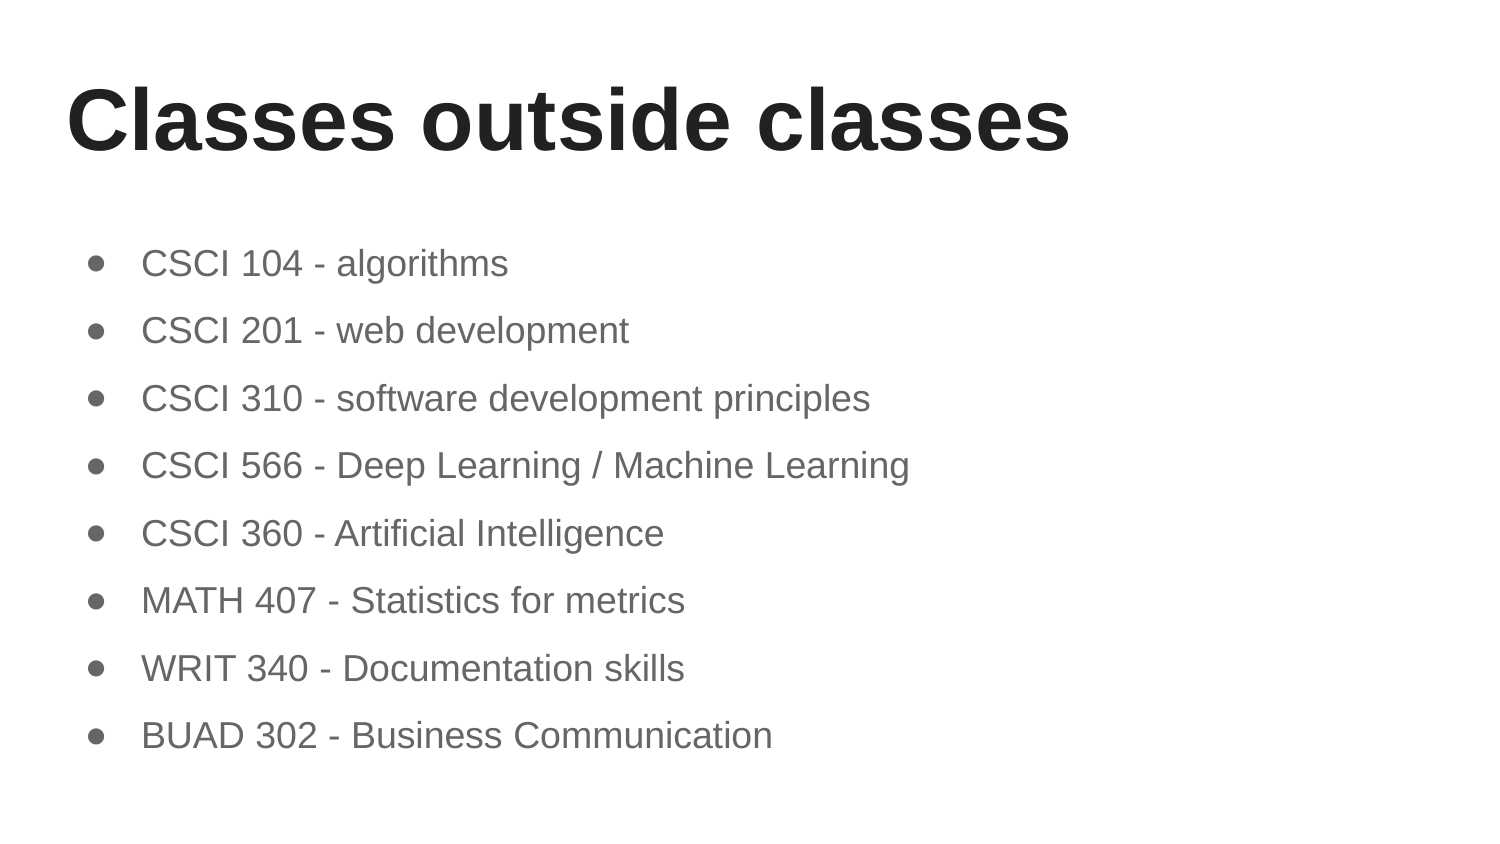

# Classes outside classes
CSCI 104 - algorithms
CSCI 201 - web development
CSCI 310 - software development principles
CSCI 566 - Deep Learning / Machine Learning
CSCI 360 - Artificial Intelligence
MATH 407 - Statistics for metrics
WRIT 340 - Documentation skills
BUAD 302 - Business Communication